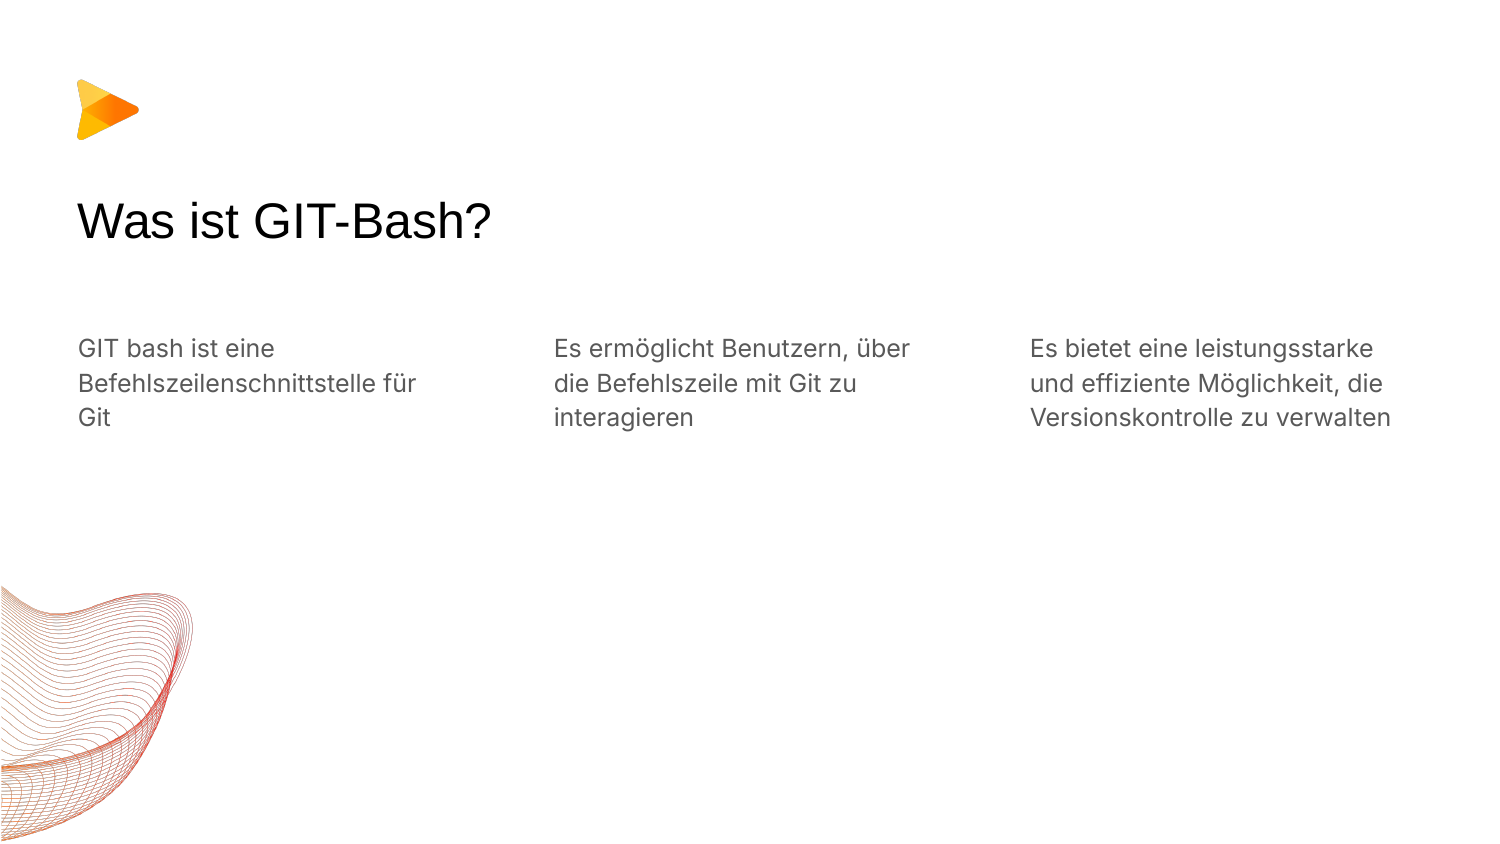

# Was ist GIT-Bash?
GIT bash ist eine Befehlszeilenschnittstelle für Git
Es ermöglicht Benutzern, über die Befehlszeile mit Git zu interagieren
Es bietet eine leistungsstarke und effiziente Möglichkeit, die Versionskontrolle zu verwalten